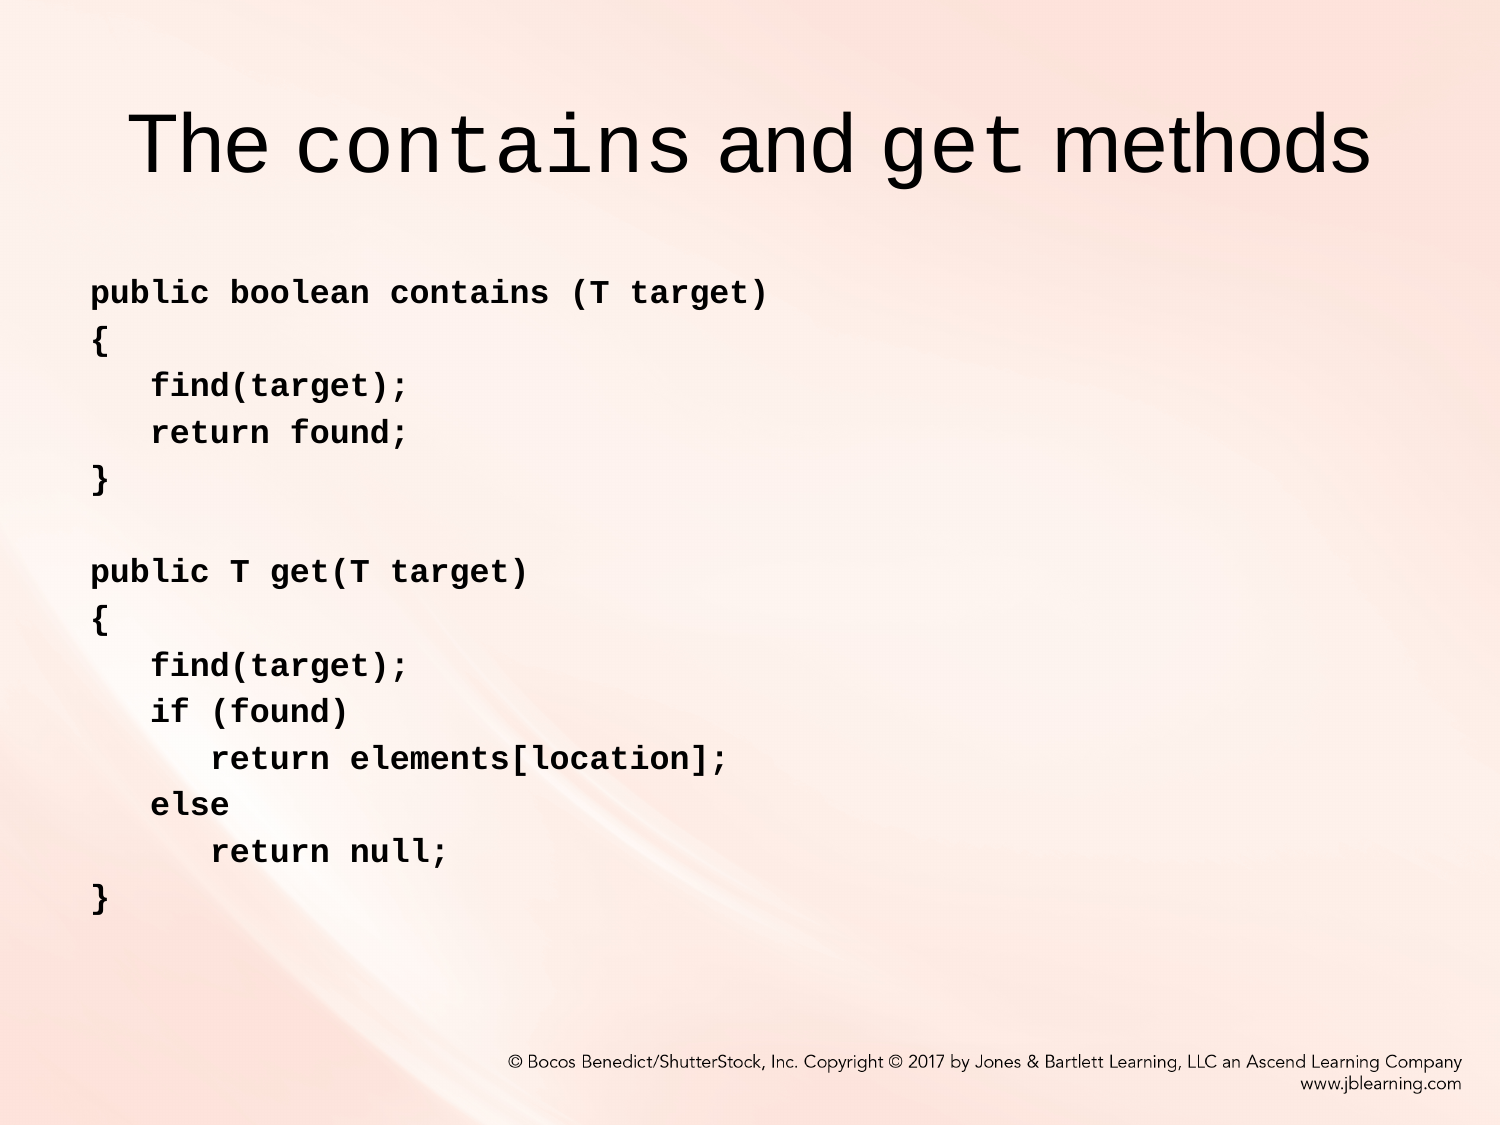

# The contains and get methods
public boolean contains (T target)
{
   find(target);
   return found;
}

public T get(T target)
{
   find(target);
   if (found)
      return elements[location];
   else
      return null;
}